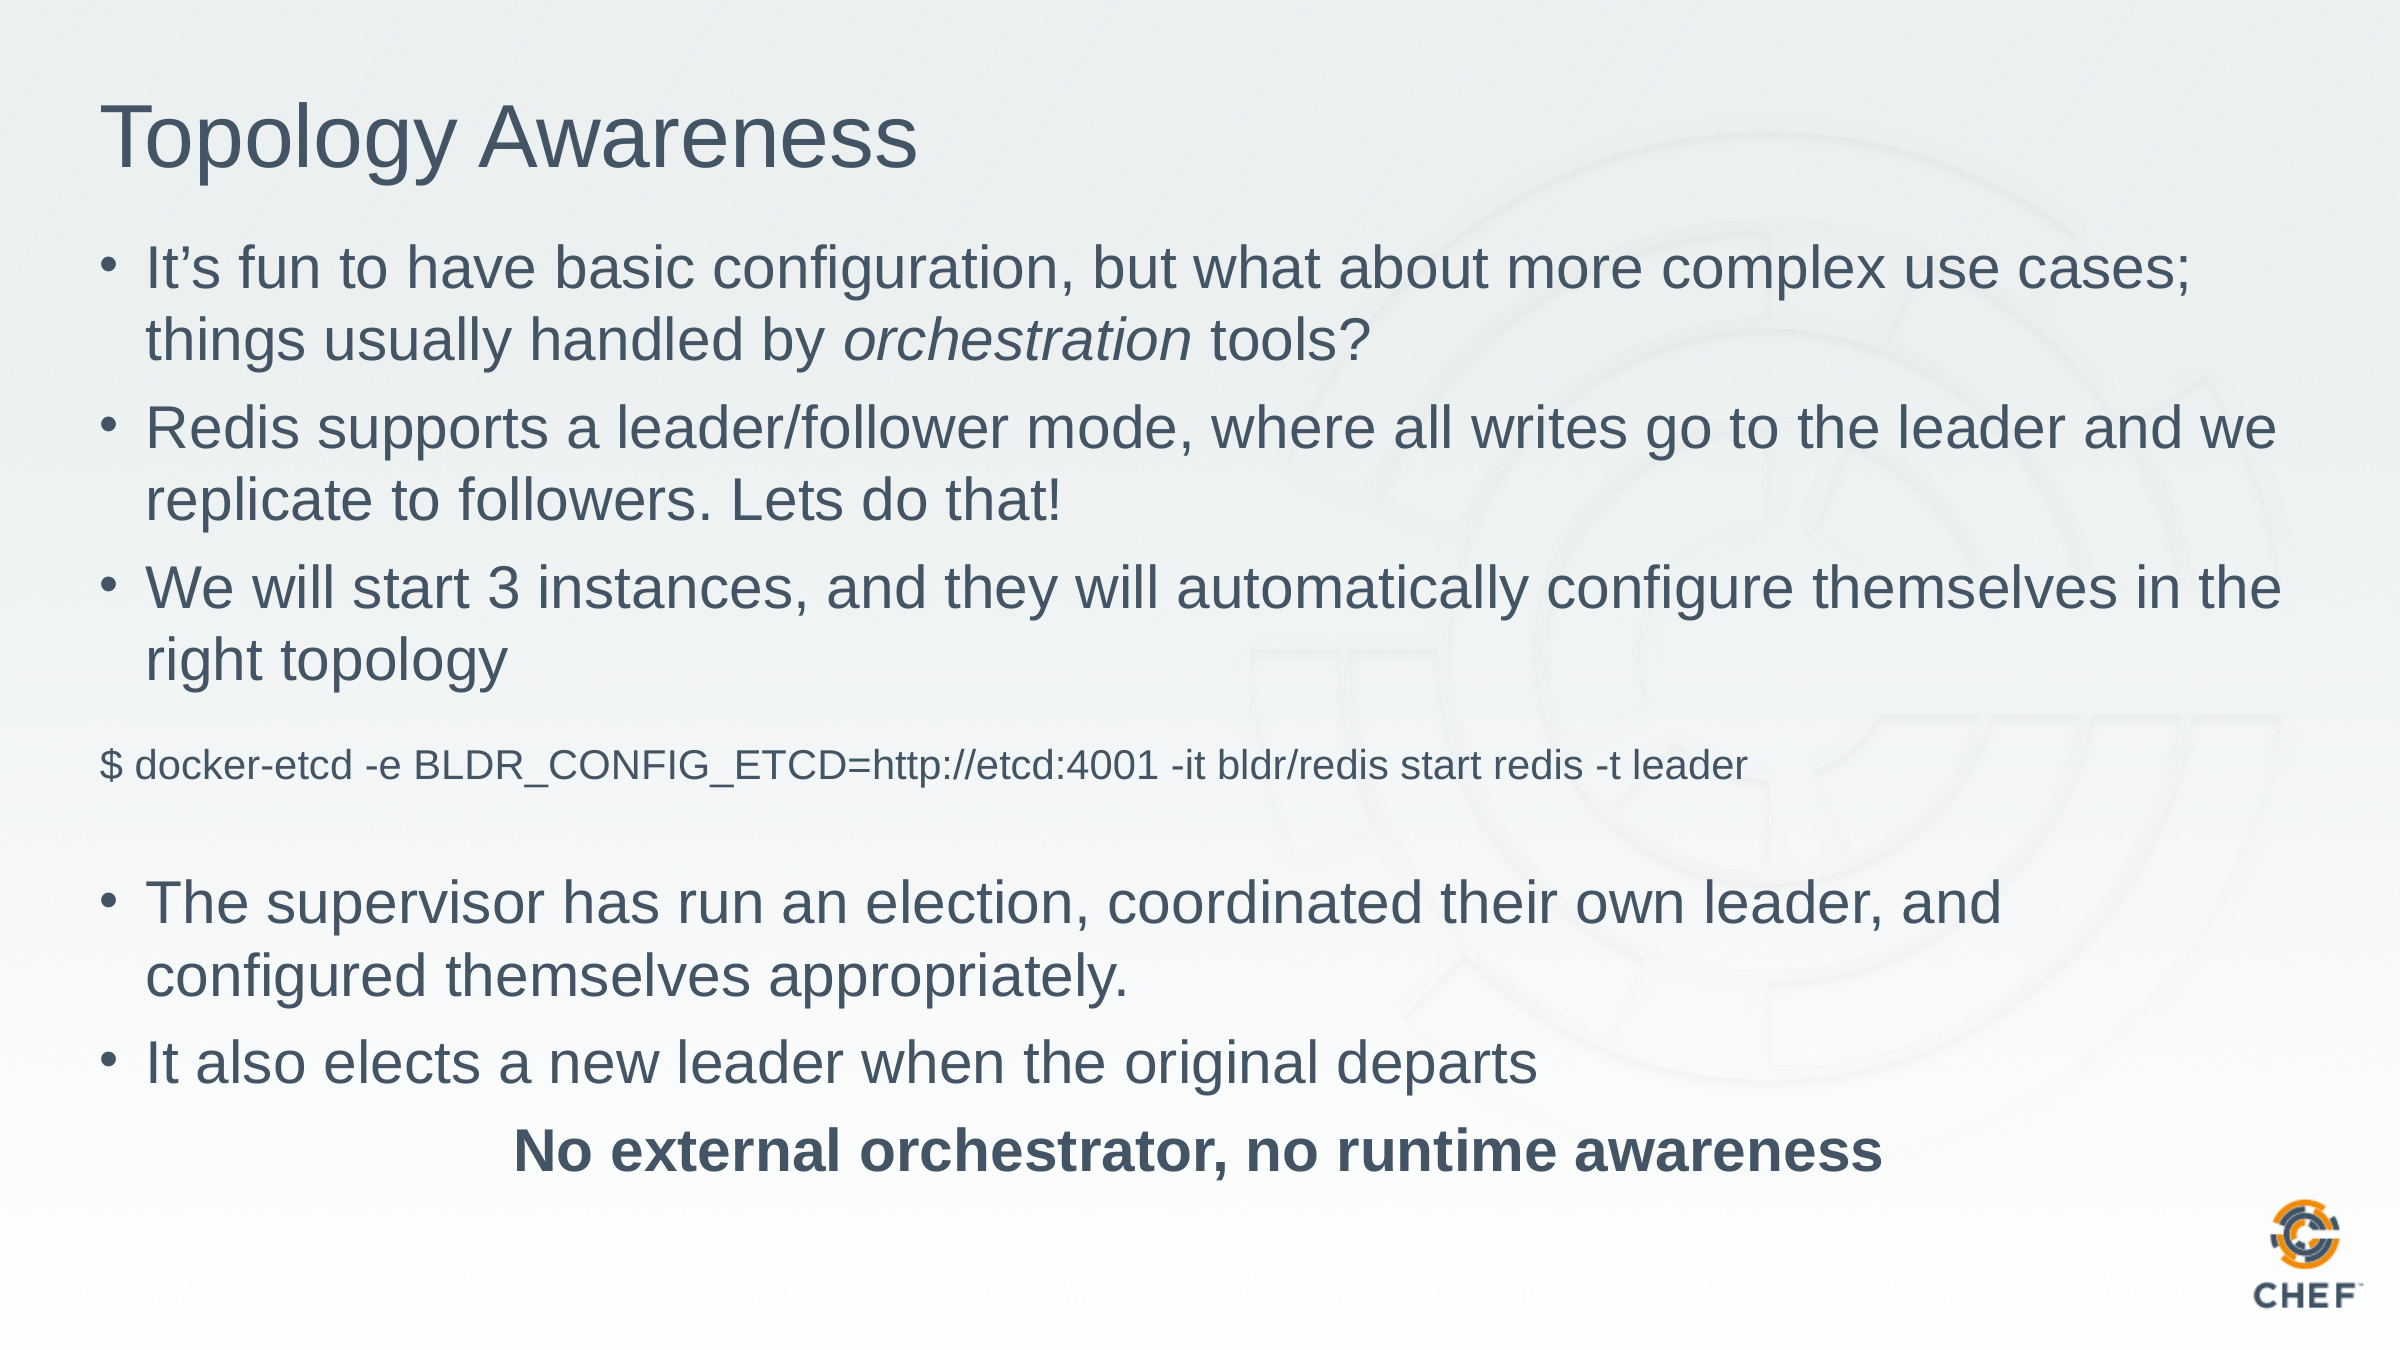

# Topology Awareness
It’s fun to have basic configuration, but what about more complex use cases; things usually handled by orchestration tools?
Redis supports a leader/follower mode, where all writes go to the leader and we replicate to followers. Lets do that!
We will start 3 instances, and they will automatically configure themselves in the right topology

$ docker-etcd -e BLDR_CONFIG_ETCD=http://etcd:4001 -it bldr/redis start redis -t leader
The supervisor has run an election, coordinated their own leader, and configured themselves appropriately.
It also elects a new leader when the original departs
No external orchestrator, no runtime awareness